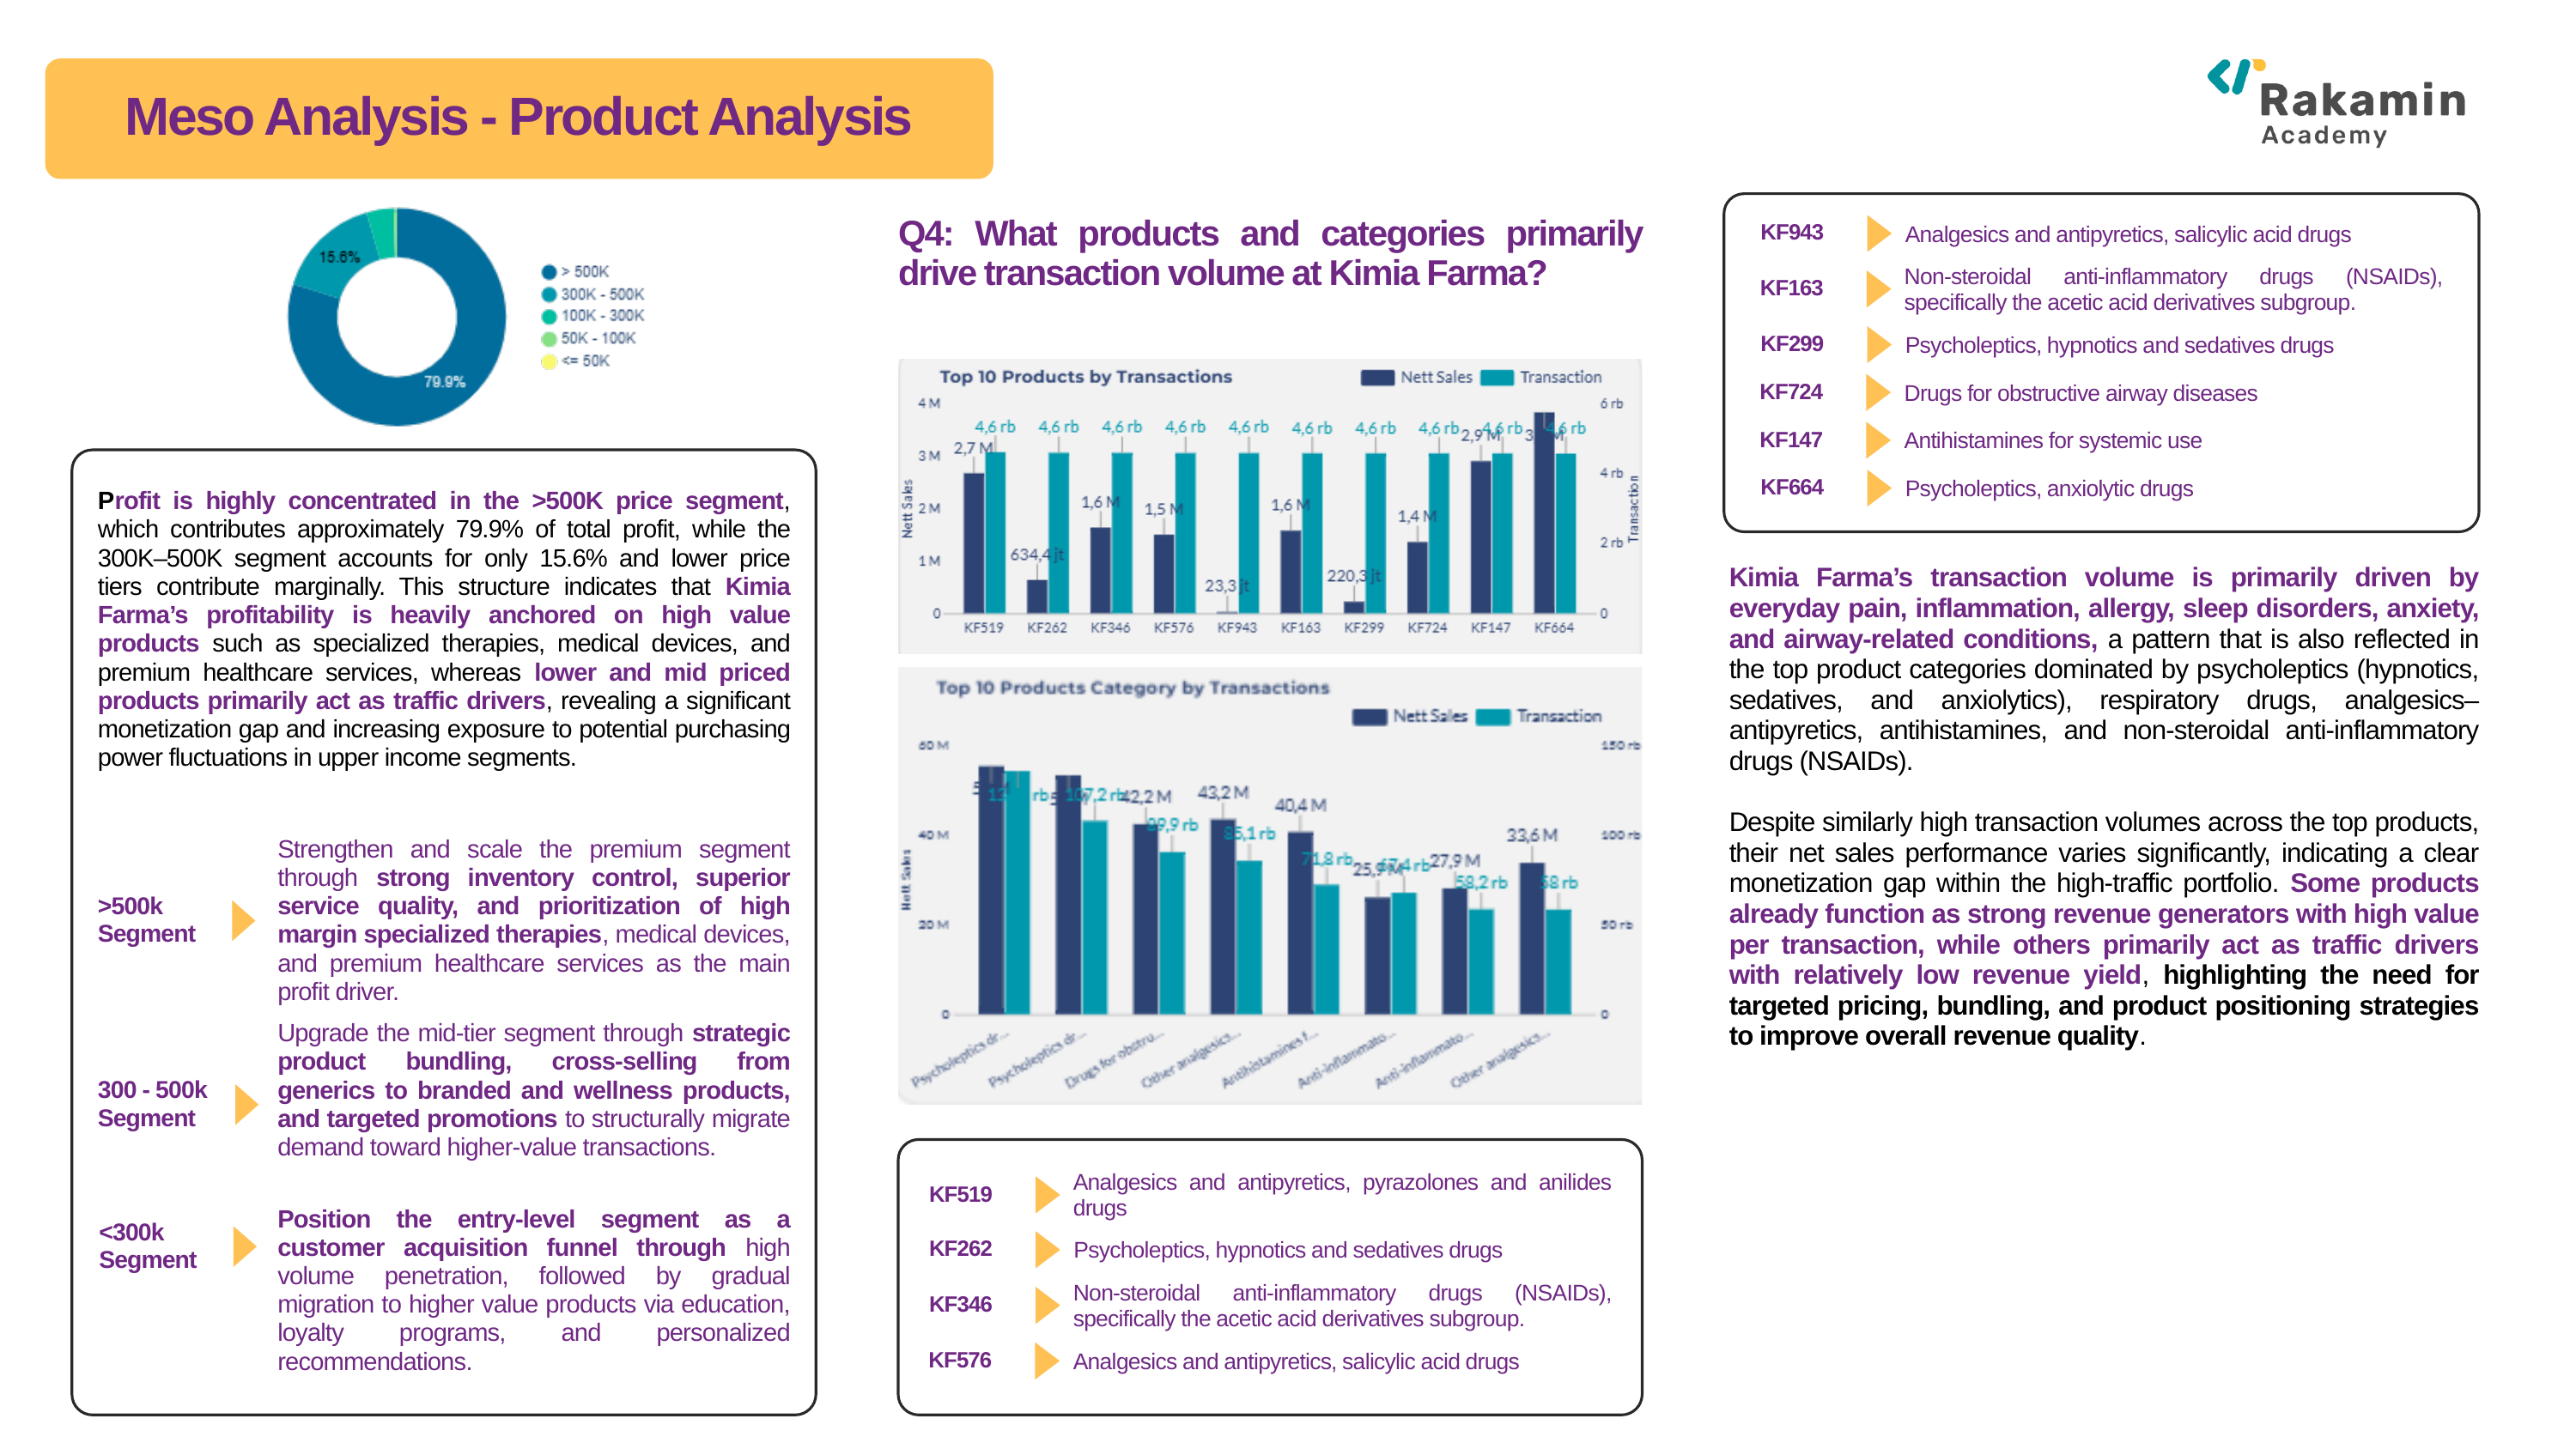

Meso Analysis - Product Analysis

Q4: What products and categories primarily drive transaction volume at Kimia Farma?
KF943
Analgesics and antipyretics, salicylic acid drugs

Non-steroidal anti-inflammatory drugs (NSAIDs), specifically the acetic acid derivatives subgroup.
KF163

KF299
Psycholeptics, hypnotics and sedatives drugs

KF724
Drugs for obstructive airway diseases

KF147
Antihistamines for systemic use

KF664
Psycholeptics, anxiolytic drugs

Profit is highly concentrated in the >500K price segment, which contributes approximately 79.9% of total profit, while the 300K–500K segment accounts for only 15.6% and lower price tiers contribute marginally. This structure indicates that Kimia Farma’s profitability is heavily anchored on high value products such as specialized therapies, medical devices, and premium healthcare services, whereas lower and mid priced products primarily act as traffic drivers, revealing a significant monetization gap and increasing exposure to potential purchasing power fluctuations in upper income segments.
Kimia Farma’s transaction volume is primarily driven by everyday pain, inflammation, allergy, sleep disorders, anxiety, and airway-related conditions, a pattern that is also reflected in the top product categories dominated by psycholeptics (hypnotics, sedatives, and anxiolytics), respiratory drugs, analgesics–antipyretics, antihistamines, and non-steroidal anti-inflammatory drugs (NSAIDs).

Despite similarly high transaction volumes across the top products, their net sales performance varies significantly, indicating a clear monetization gap within the high-traffic portfolio. Some products already function as strong revenue generators with high value per transaction, while others primarily act as traffic drivers with relatively low revenue yield, highlighting the need for targeted pricing, bundling, and product positioning strategies to improve overall revenue quality.

Strengthen and scale the premium segment through strong inventory control, superior service quality, and prioritization of high margin specialized therapies, medical devices, and premium healthcare services as the main profit driver.
>500k Segment

Upgrade the mid-tier segment through strategic product bundling, cross-selling from generics to branded and wellness products, and targeted promotions to structurally migrate demand toward higher-value transactions.
300 - 500k
Segment

Analgesics and antipyretics, pyrazolones and anilides drugs
KF519

KF262
Psycholeptics, hypnotics and sedatives drugs

Non-steroidal anti-inflammatory drugs (NSAIDs), specifically the acetic acid derivatives subgroup.
KF346

KF576
Analgesics and antipyretics, salicylic acid drugs

Position the entry-level segment as a customer acquisition funnel through high volume penetration, followed by gradual migration to higher value products via education, loyalty programs, and personalized recommendations.
<300k Segment